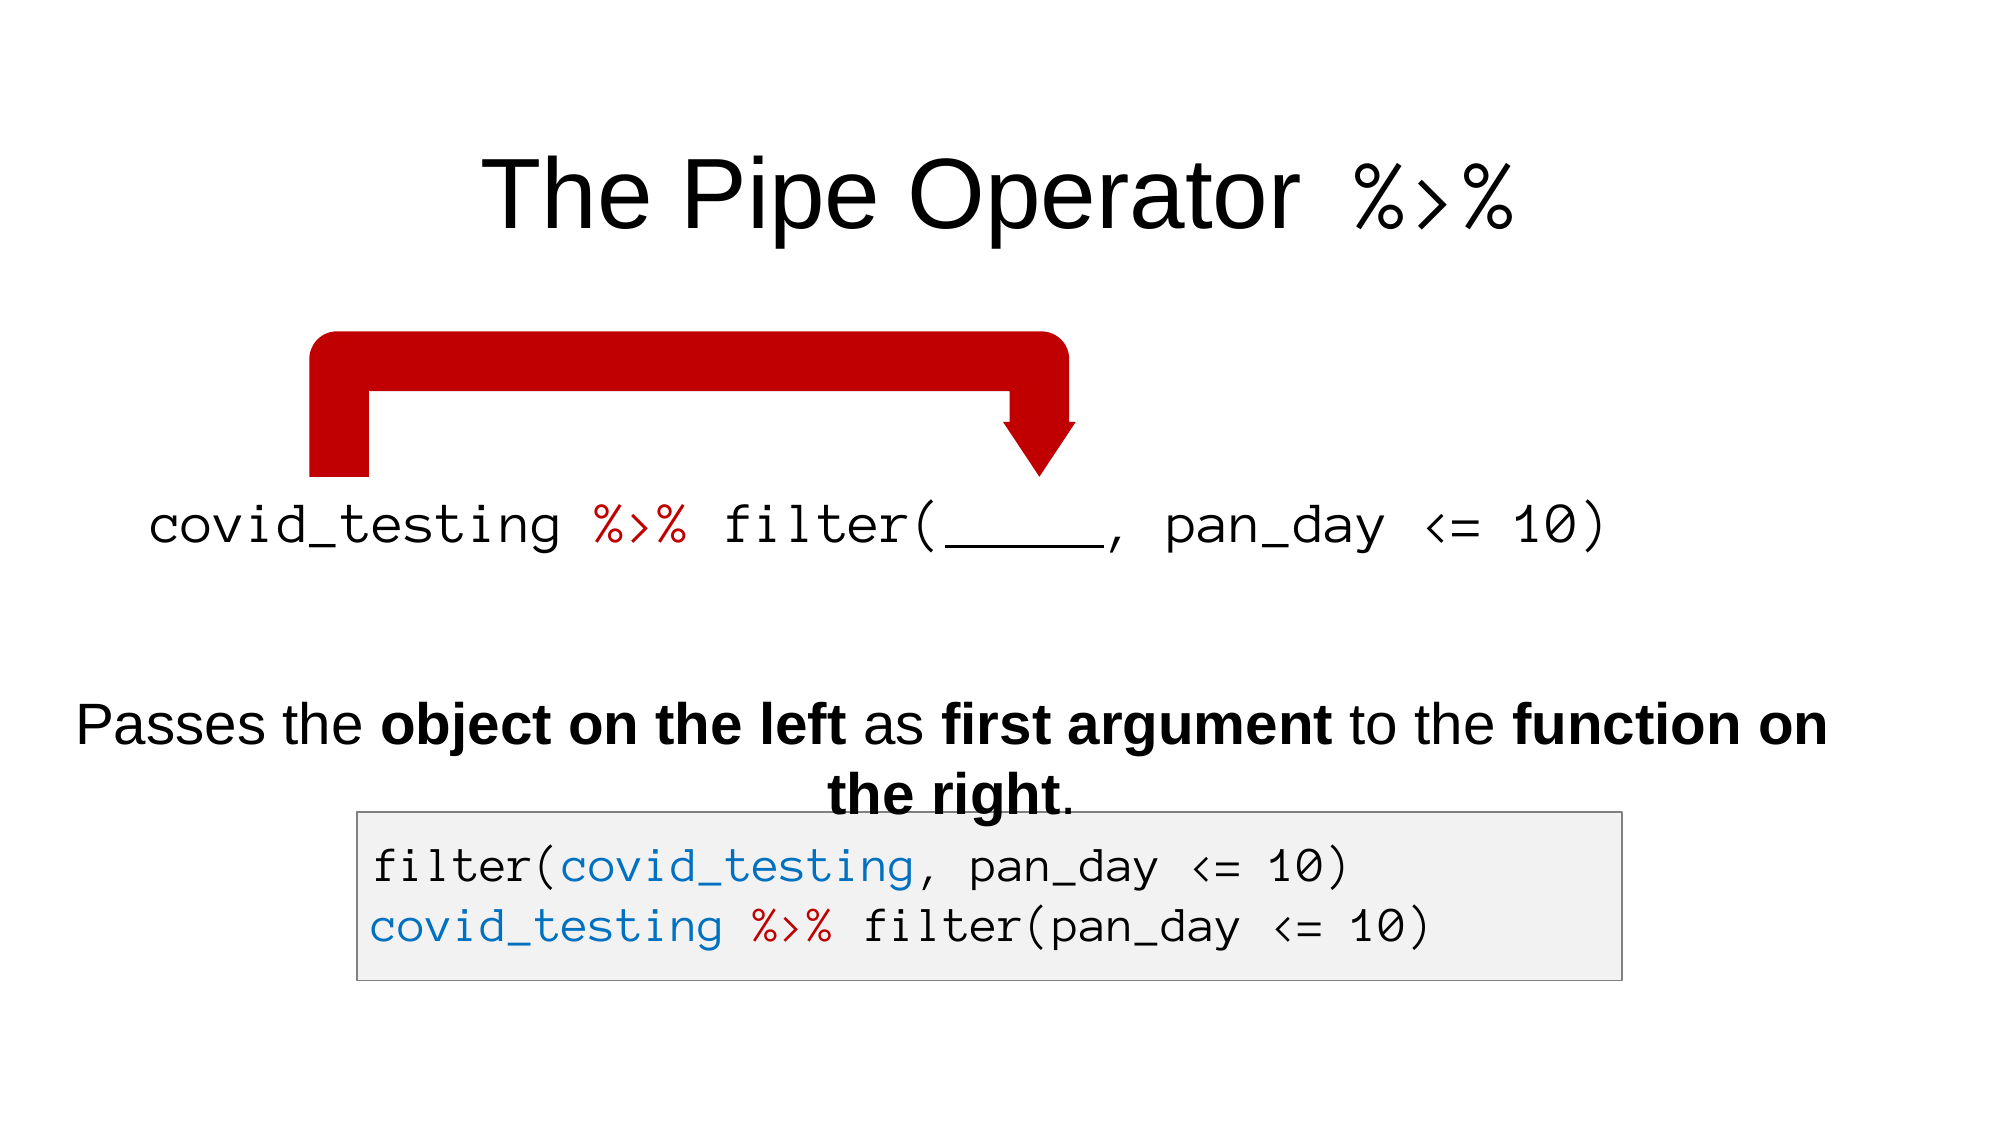

The Pipe Operator %>%

  covid_testing %>% filter(     , pan_day <= 10)
Passes the object on the left as first argument to the function on the right.

filter(covid_testing, pan_day <= 10) covid_testing %>% filter(pan_day <= 10)